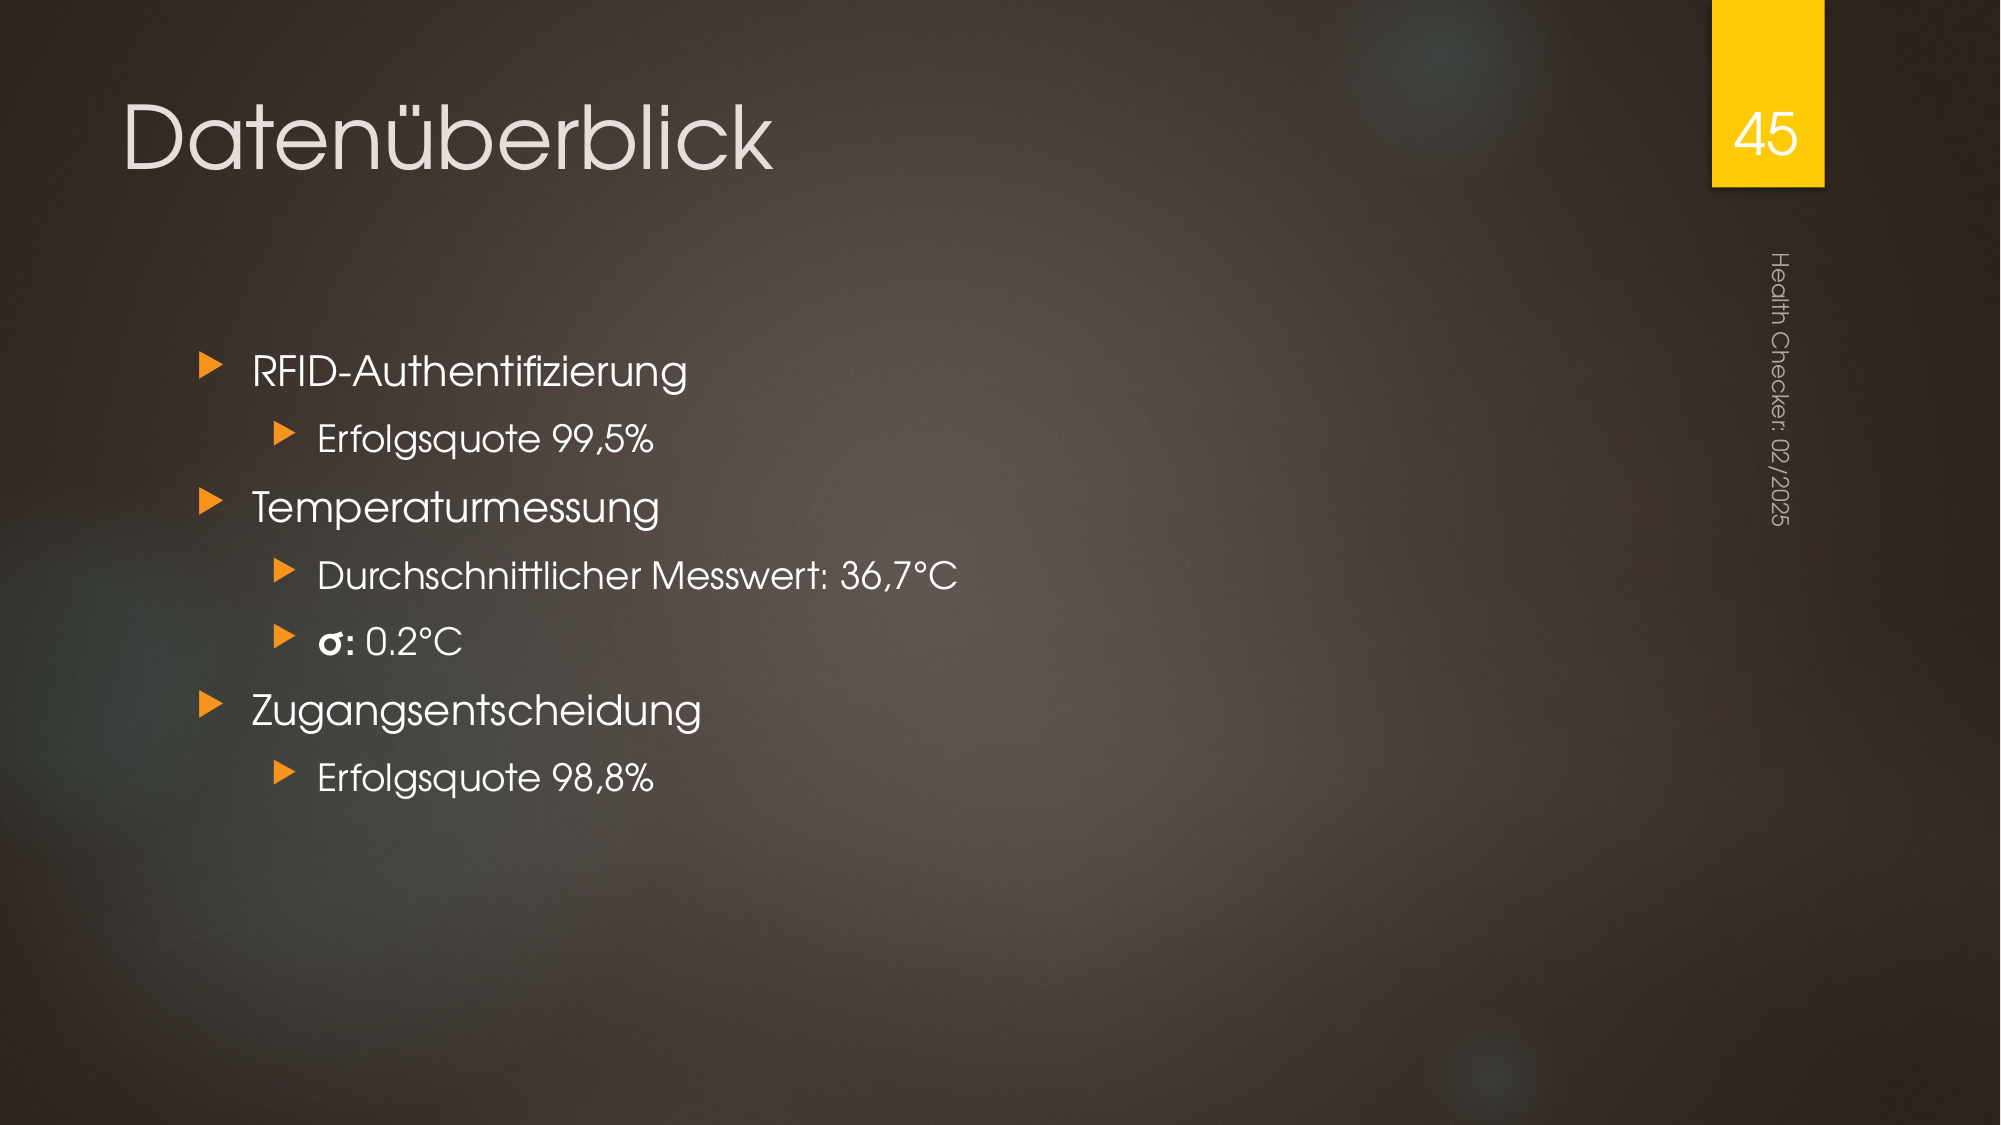

45
# Datenüberblick
RFID-Authentifizierung
Erfolgsquote 99,5%
Temperaturmessung
Durchschnittlicher Messwert: 36,7°C
σ: 0.2°C
Zugangsentscheidung
Erfolgsquote 98,8%
Health Checker: 02/2025